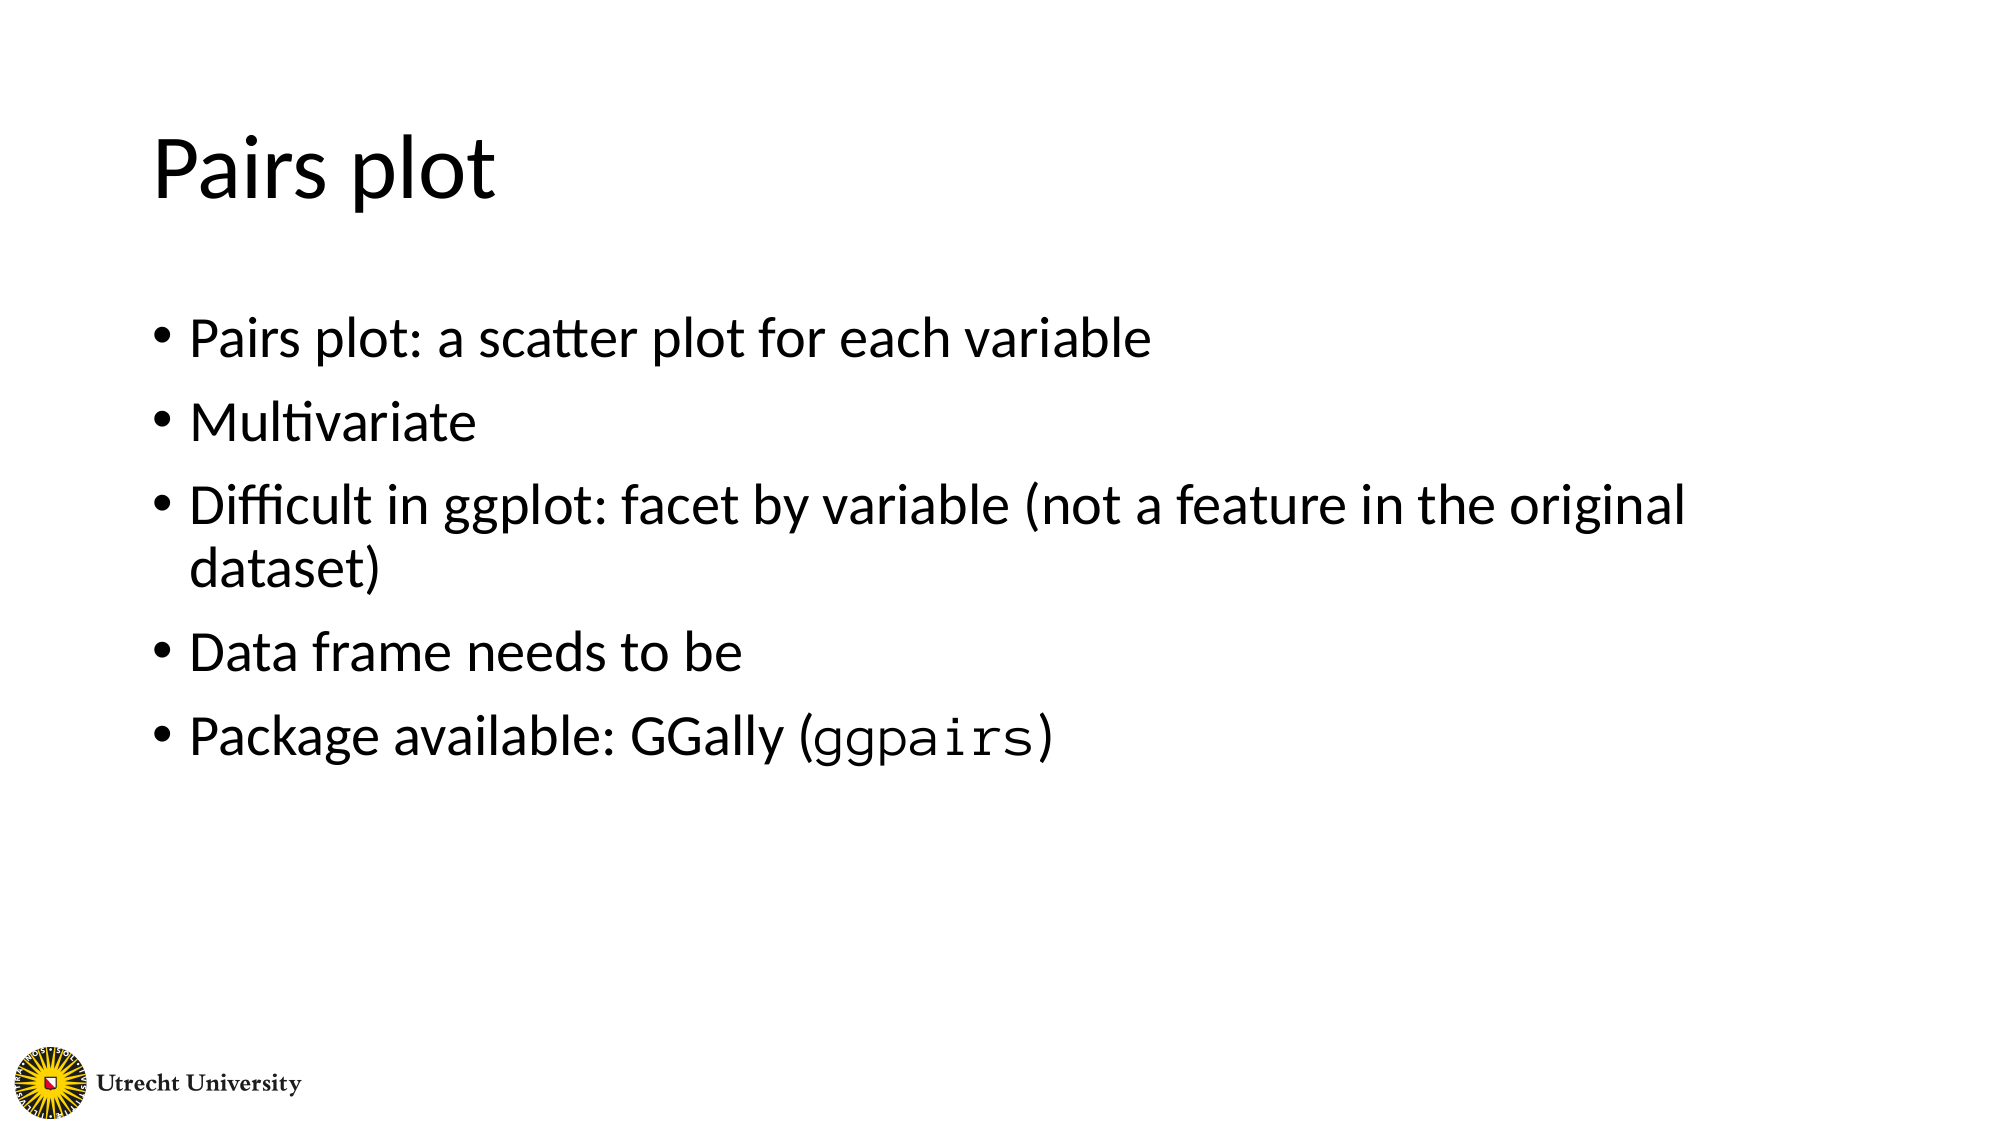

Pairs plot
Pairs plot: a scatter plot for each variable
Multivariate
Difficult in ggplot: facet by variable (not a feature in the original dataset)
Data frame needs to be
Package available: GGally (ggpairs)